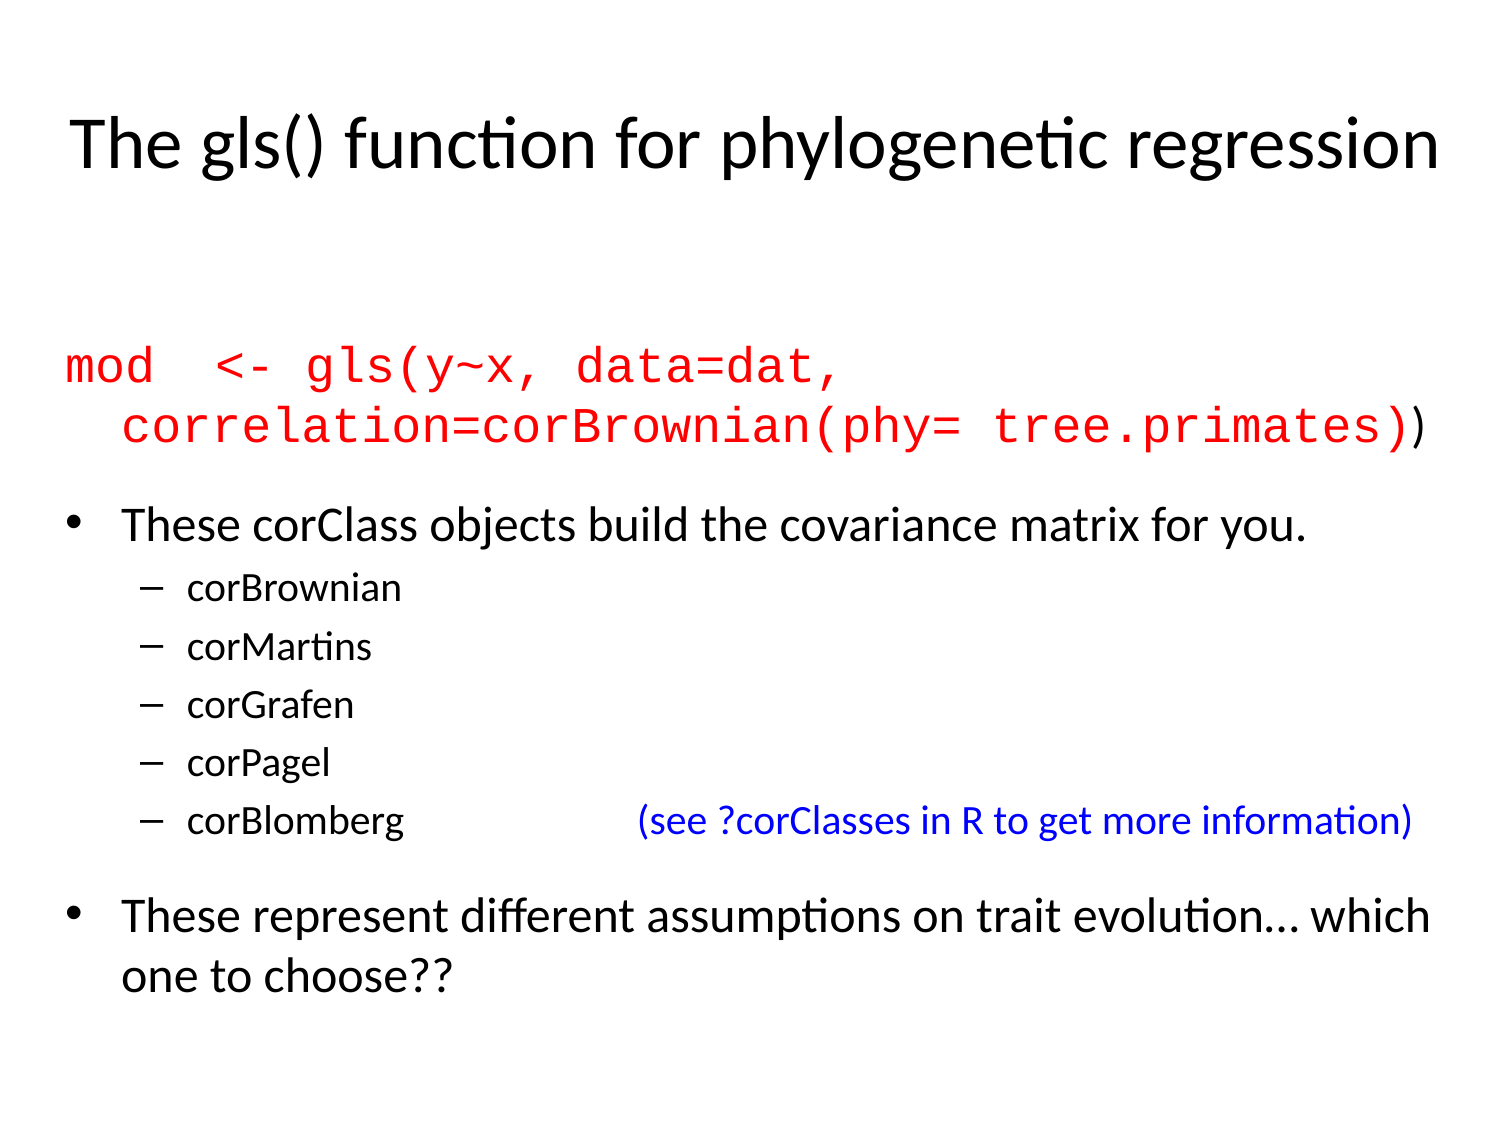

# The gls() function for phylogenetic regression
mod  <- gls(y~x, data=dat, correlation=corBrownian(phy= tree.primates))

These corClass objects build the covariance matrix for you.
corBrownian
corMartins
corGrafen
corPagel
corBlomberg        		(see ?corClasses in R to get more information)

These represent different assumptions on trait evolution… which one to choose??